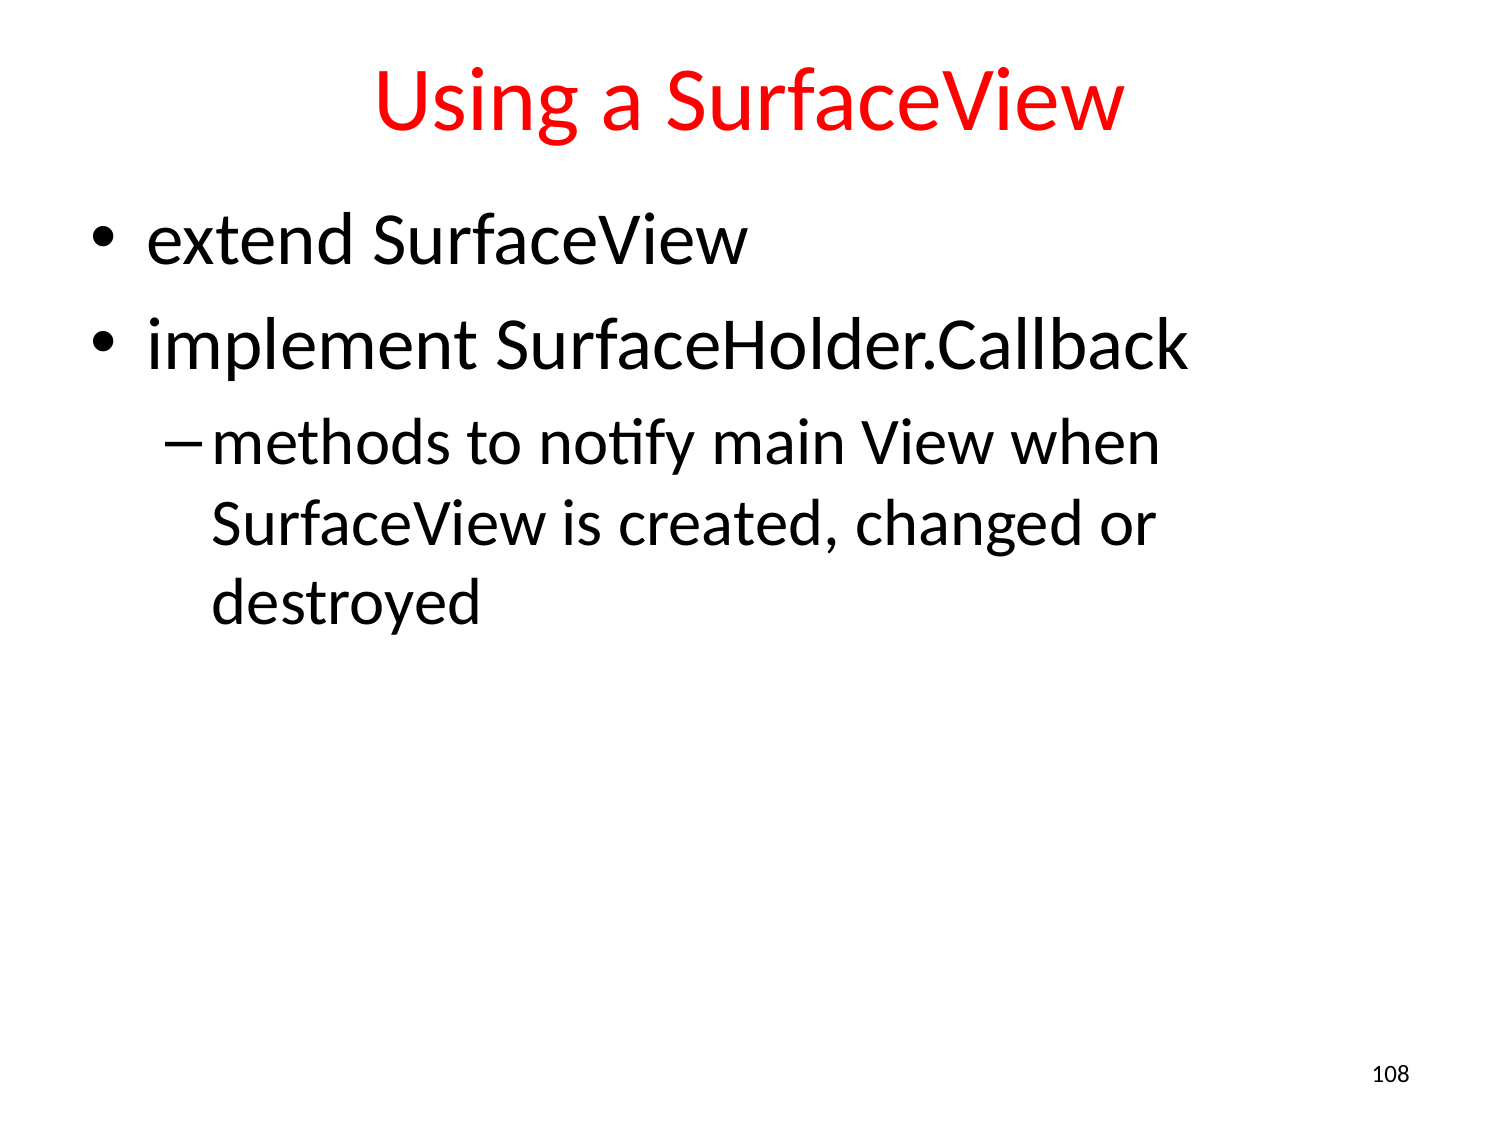

# Using a SurfaceView
extend SurfaceView
implement SurfaceHolder.Callback
methods to notify main View when SurfaceView is created, changed or destroyed

108